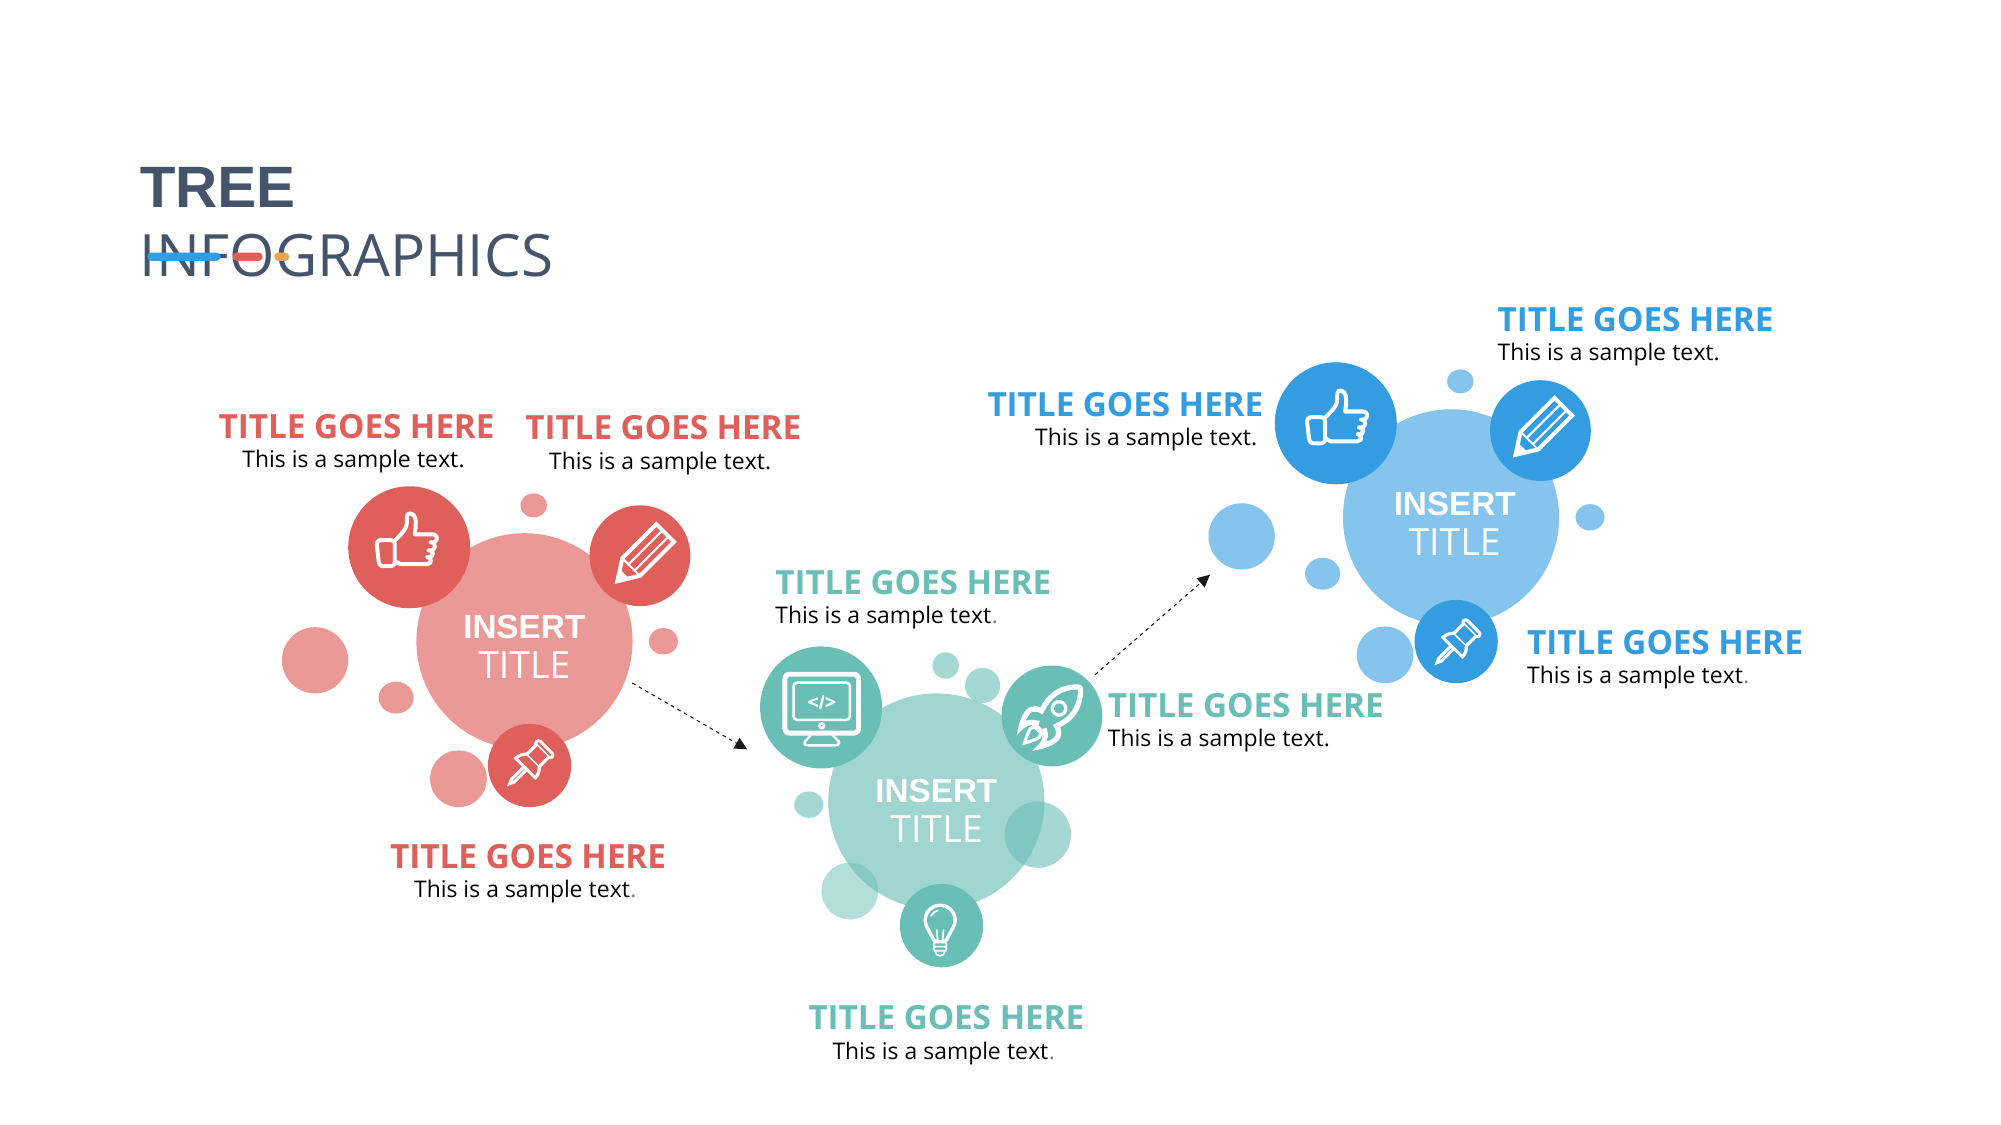

TREE INFOGRAPHICS

TITLE GOES HERE
This is a sample text.

TITLE GOES HERE
This is a sample text.

TITLE GOES HERE
This is a sample text.
TITLE GOES HERE
This is a sample text.
INSERT TITLE

TITLE GOES HERE
This is a sample text.

TITLE GOES HERE
This is a sample text.
INSERT TITLE

TITLE GOES HERE
This is a sample text.

INSERT TITLE
TITLE GOES HERE
This is a sample text.

TITLE GOES HERE
This is a sample text.